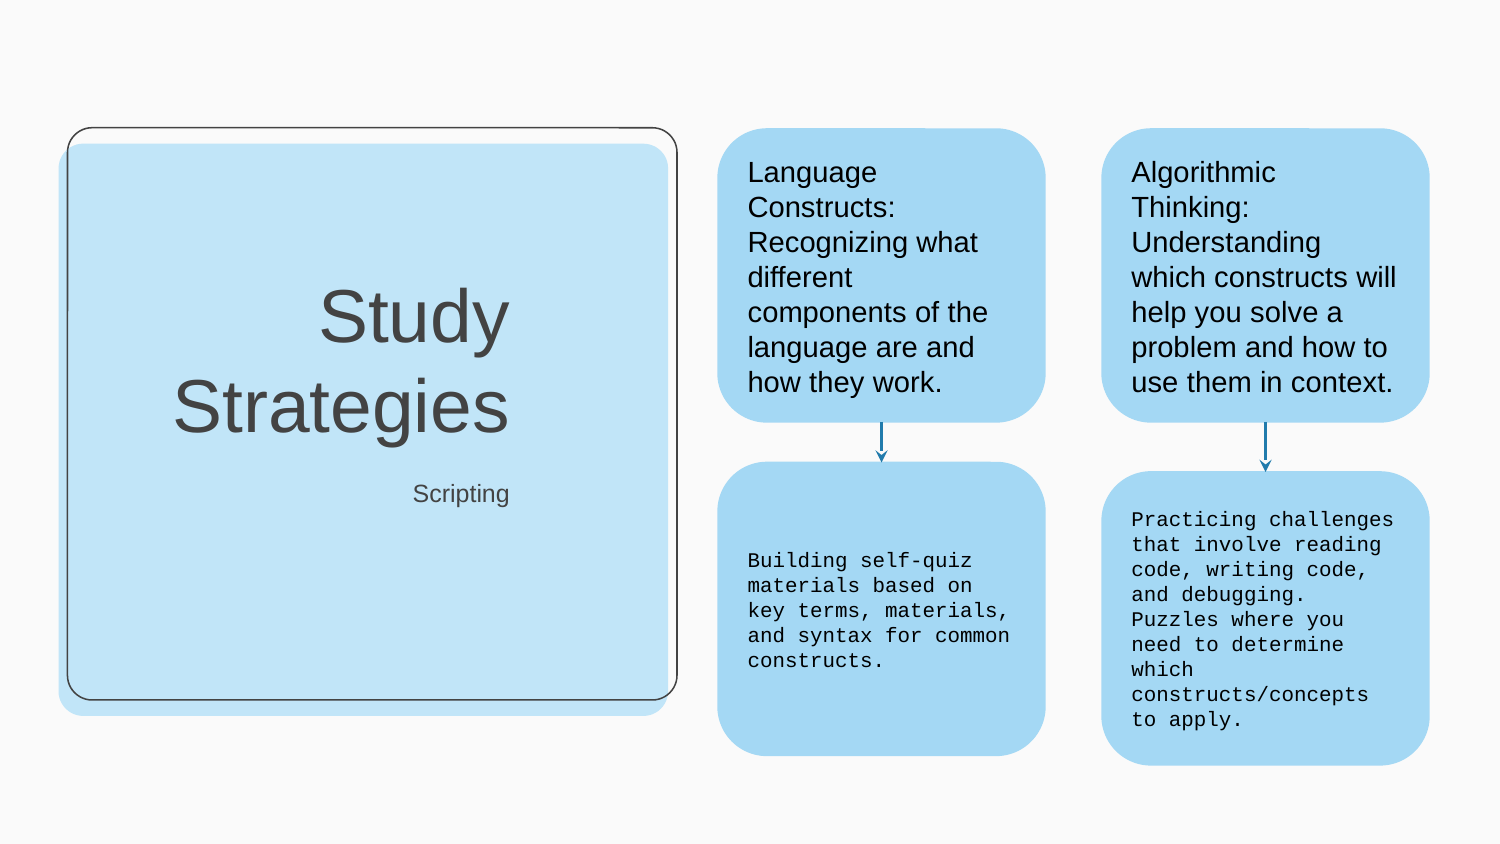

Language Constructs: Recognizing what different components of the language are and how they work.
Algorithmic Thinking: Understanding which constructs will help you solve a problem and how to use them in context.
# Study
Strategies
Building self-quiz materials based on key terms, materials, and syntax for common constructs.
Scripting

Practicing challenges that involve reading code, writing code, and debugging. Puzzles where you need to determine which constructs/concepts to apply.